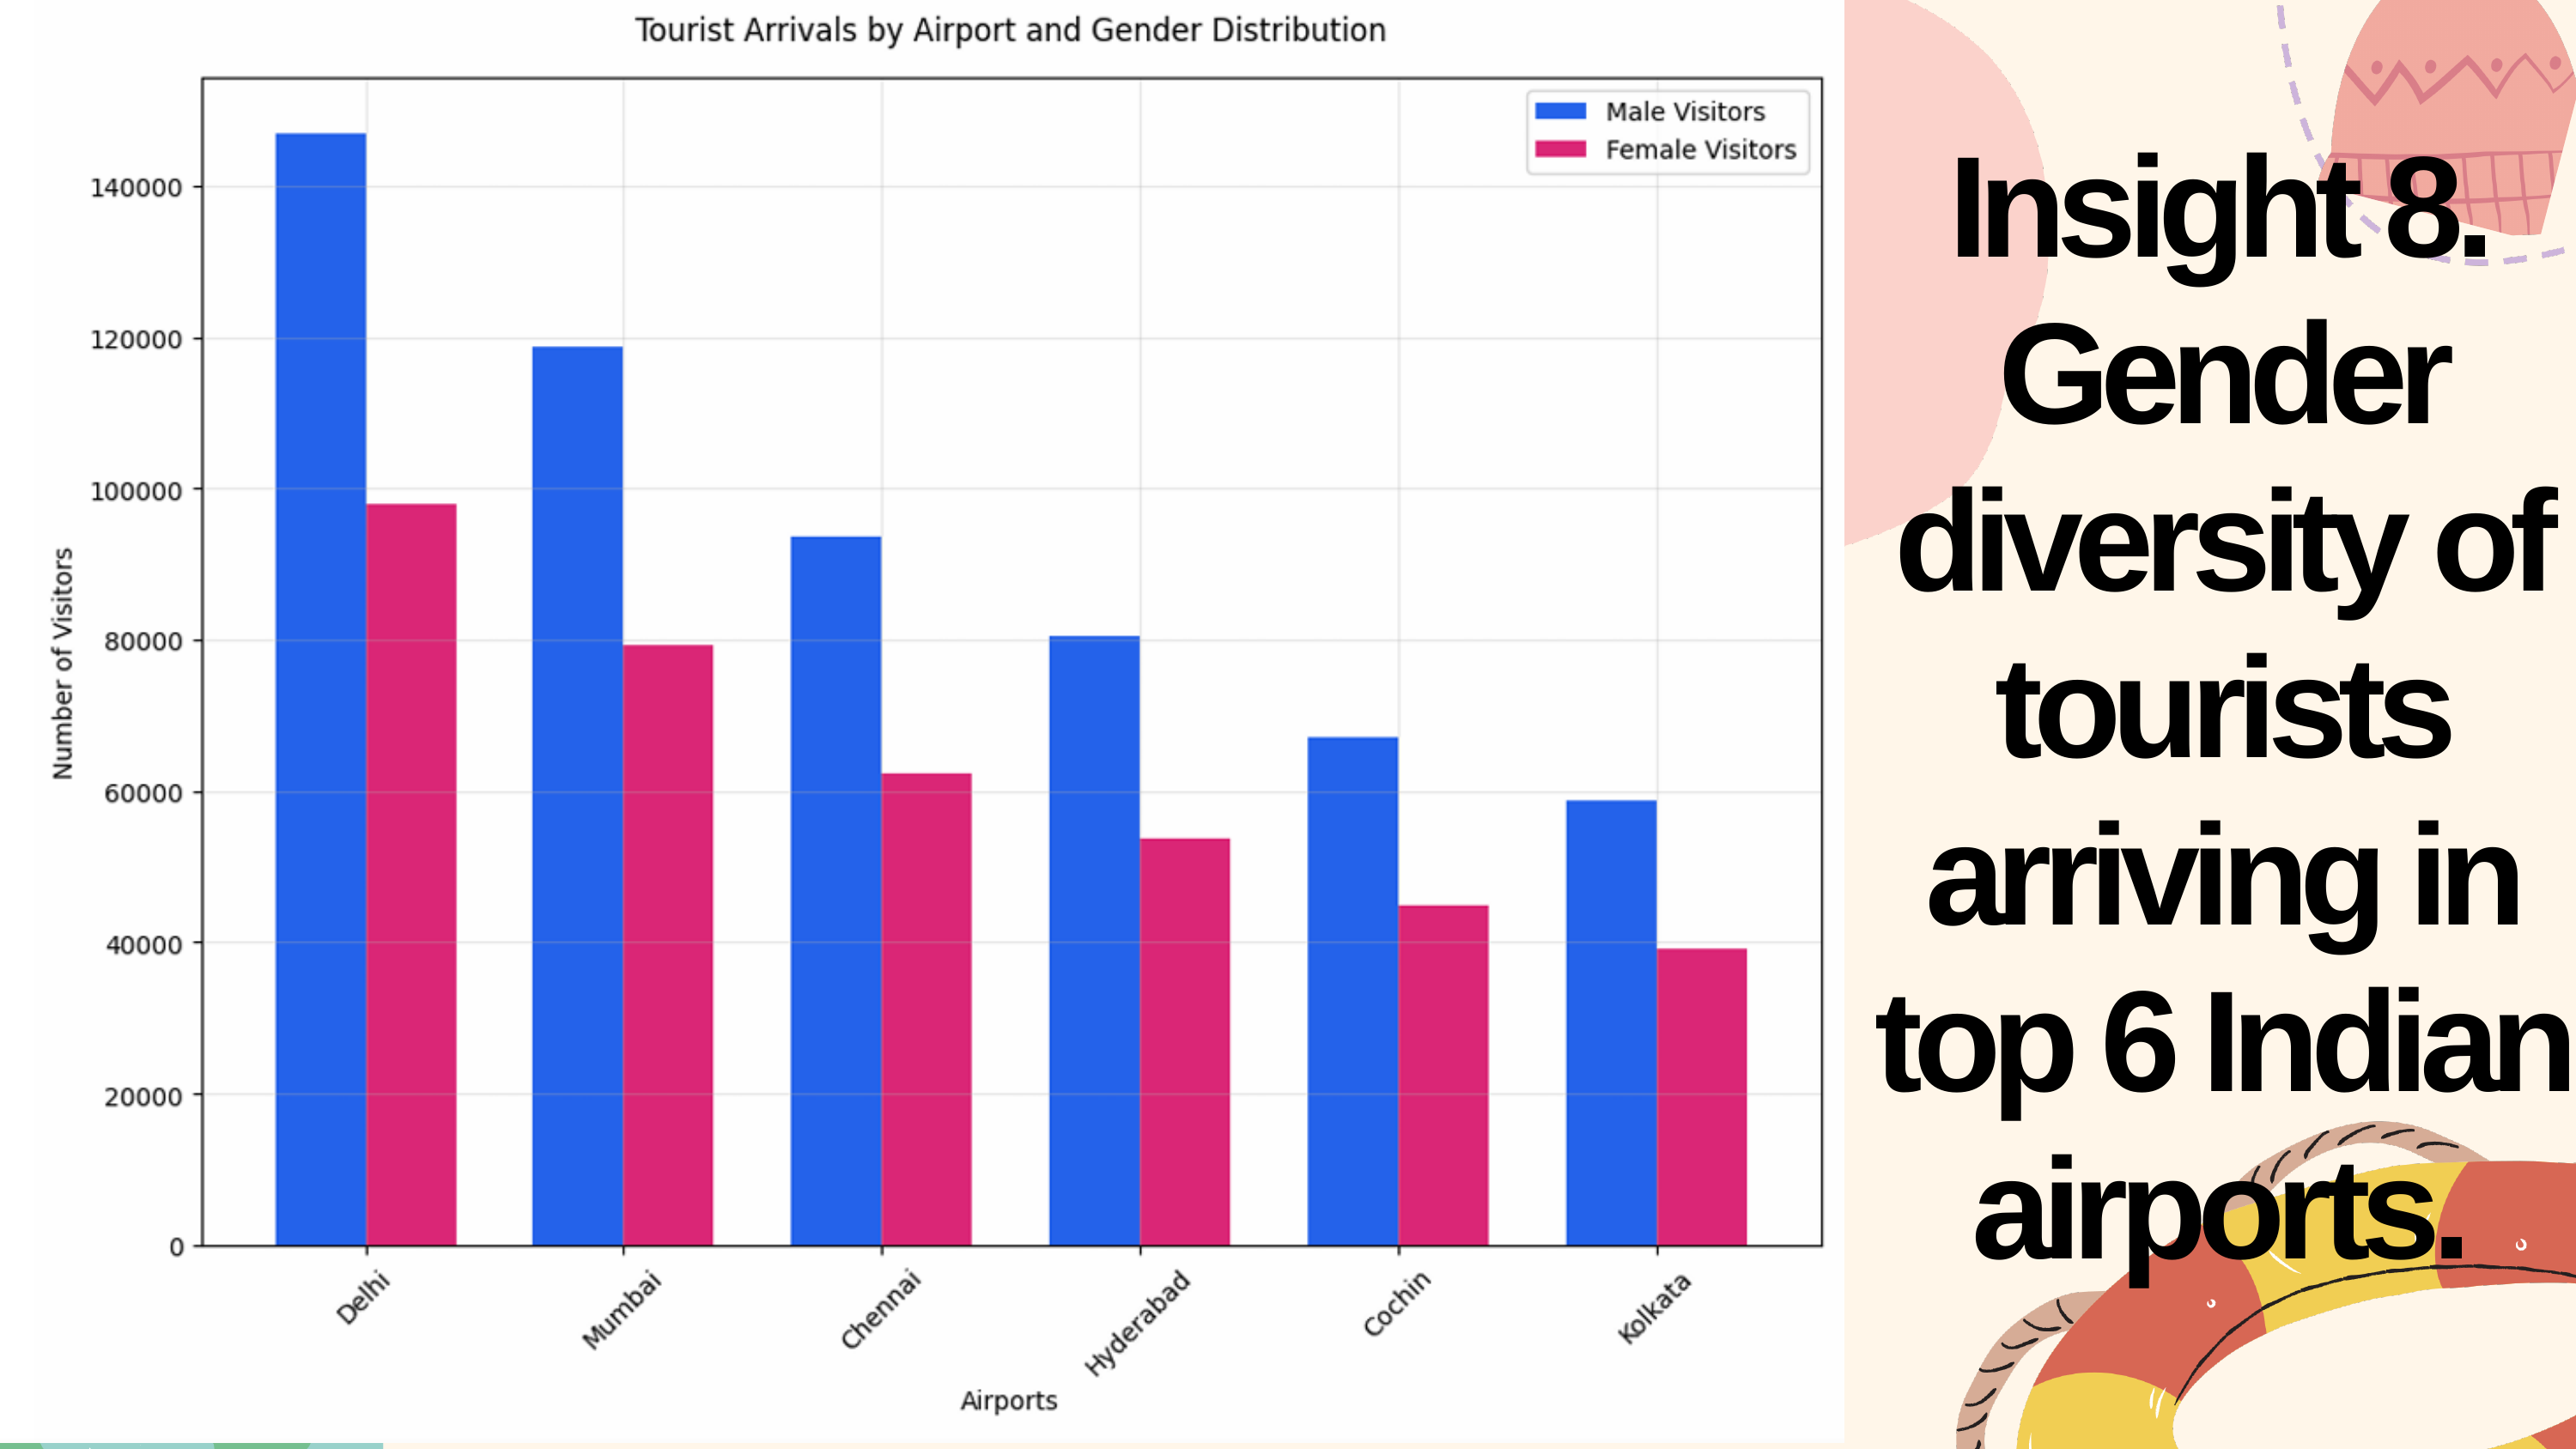

Insight 8.
Gender diversity of tourists arriving in top 6 Indian airports.